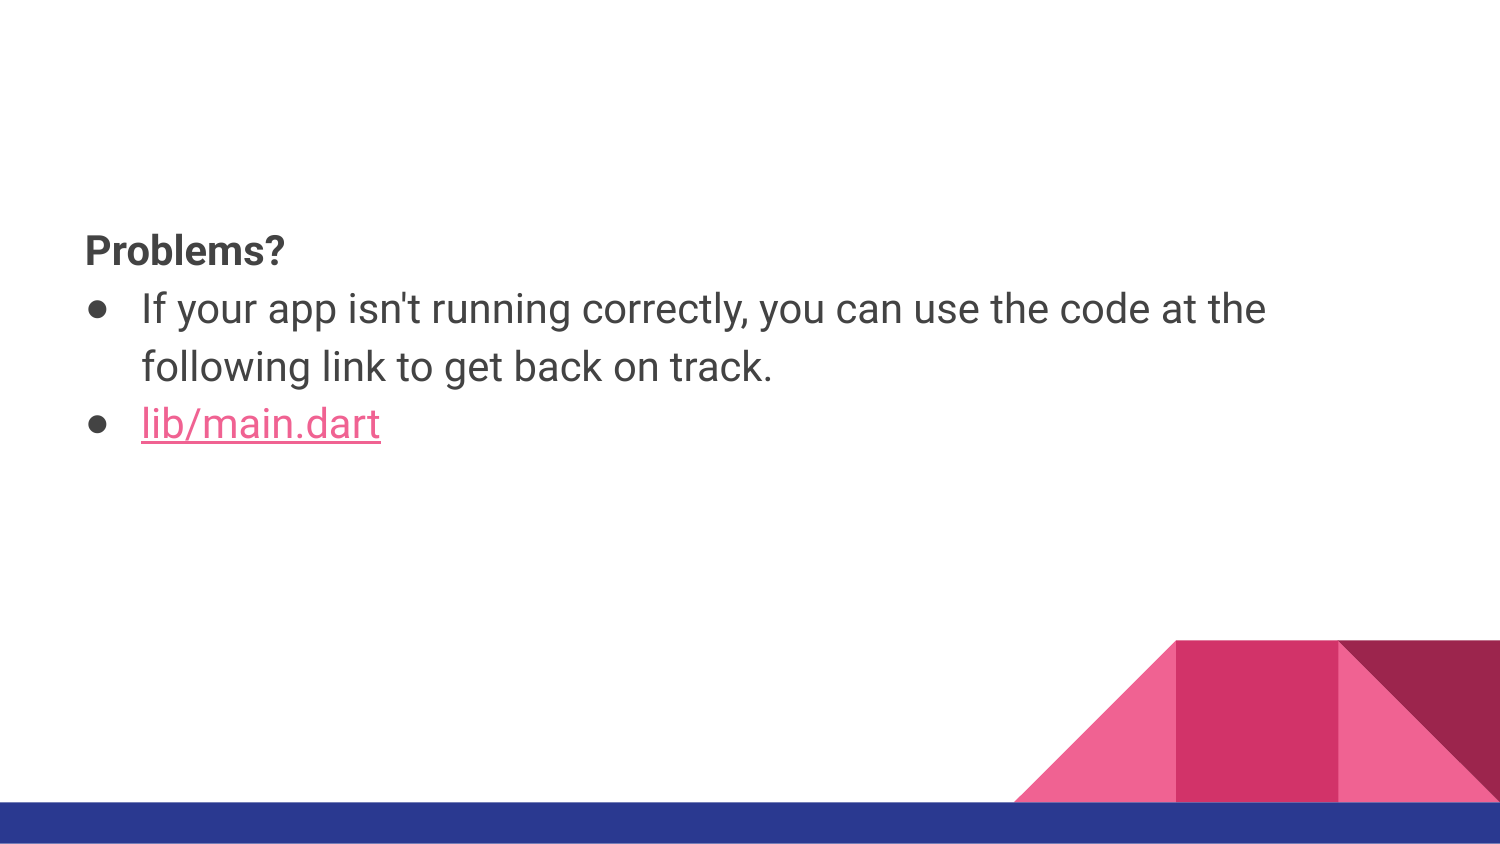

#
Problems?
If your app isn't running correctly, you can use the code at the following link to get back on track.
lib/main.dart